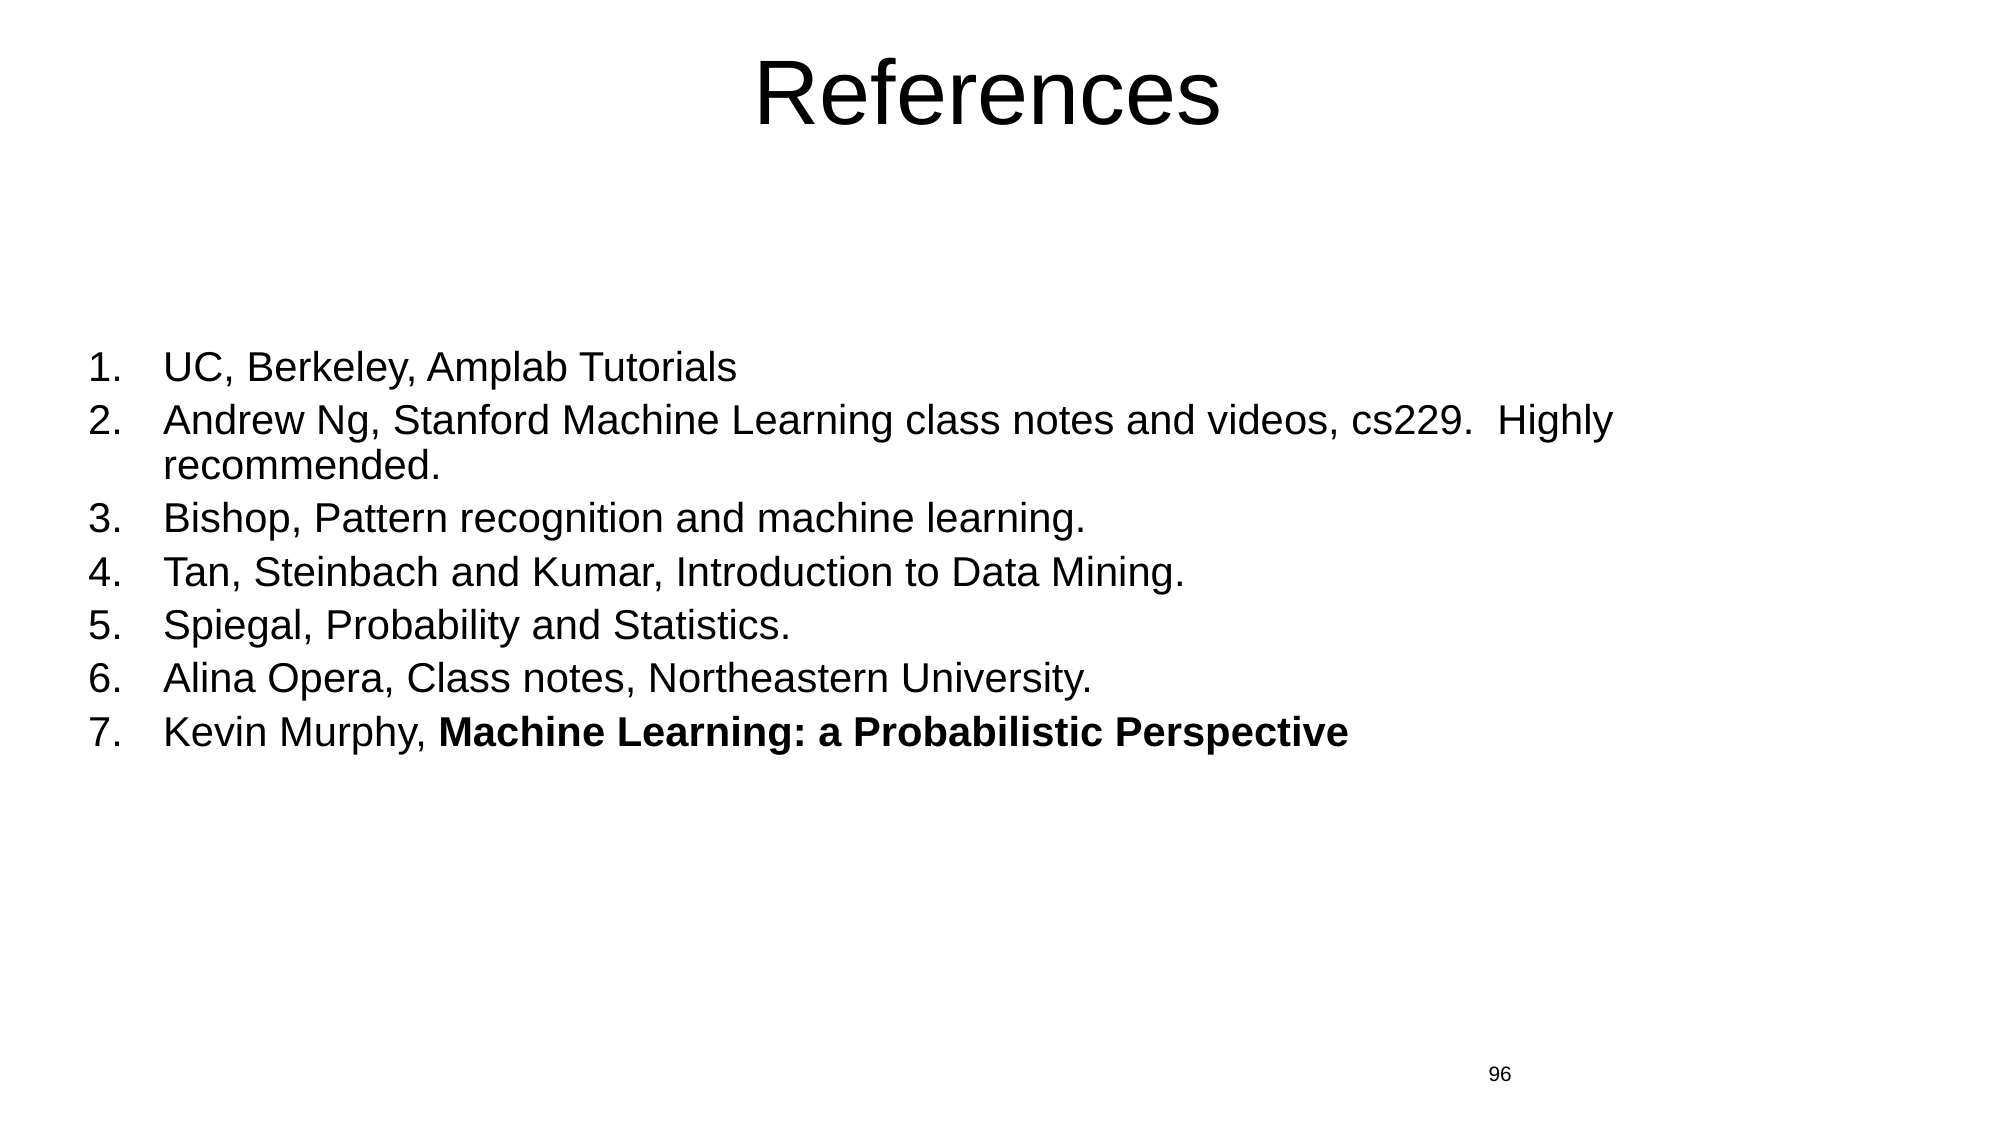

# References
UC, Berkeley, Amplab Tutorials
Andrew Ng, Stanford Machine Learning class notes and videos, cs229.  Highly recommended.
Bishop, Pattern recognition and machine learning.
Tan, Steinbach and Kumar, Introduction to Data Mining.
Spiegal, Probability and Statistics.
Alina Opera, Class notes, Northeastern University.
Kevin Murphy, Machine Learning: a Probabilistic Perspective

96